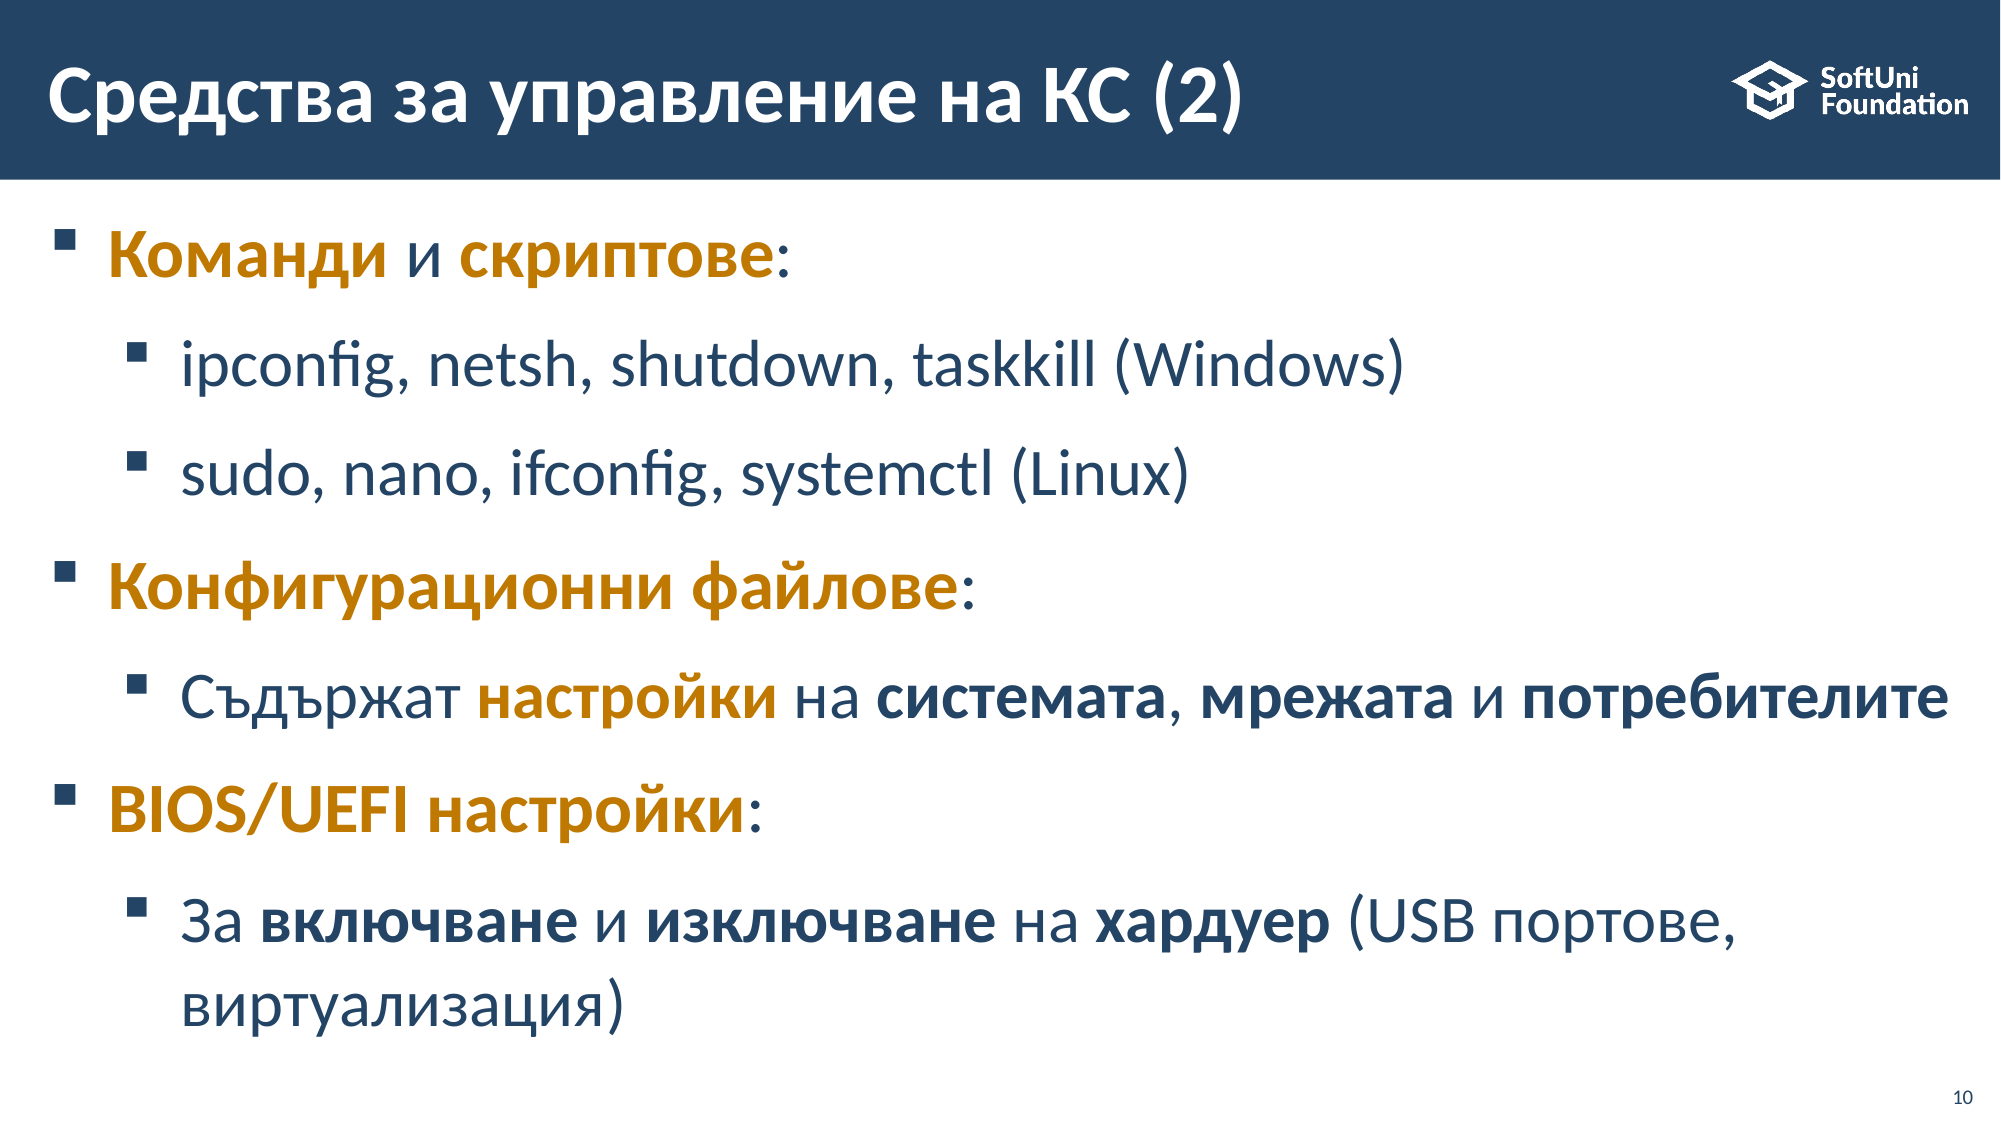

# Средства за управление на КС (2)
Команди и скриптове:
ipconfig, netsh, shutdown, taskkill (Windows)
sudo, nano, ifconfig, systemctl (Linux)
Конфигурационни файлове:
Съдържат настройки на системата, мрежата и потребителите
BIOS/UEFI настройки:
За включване и изключване на хардуер (USB портове, виртуализация)

10